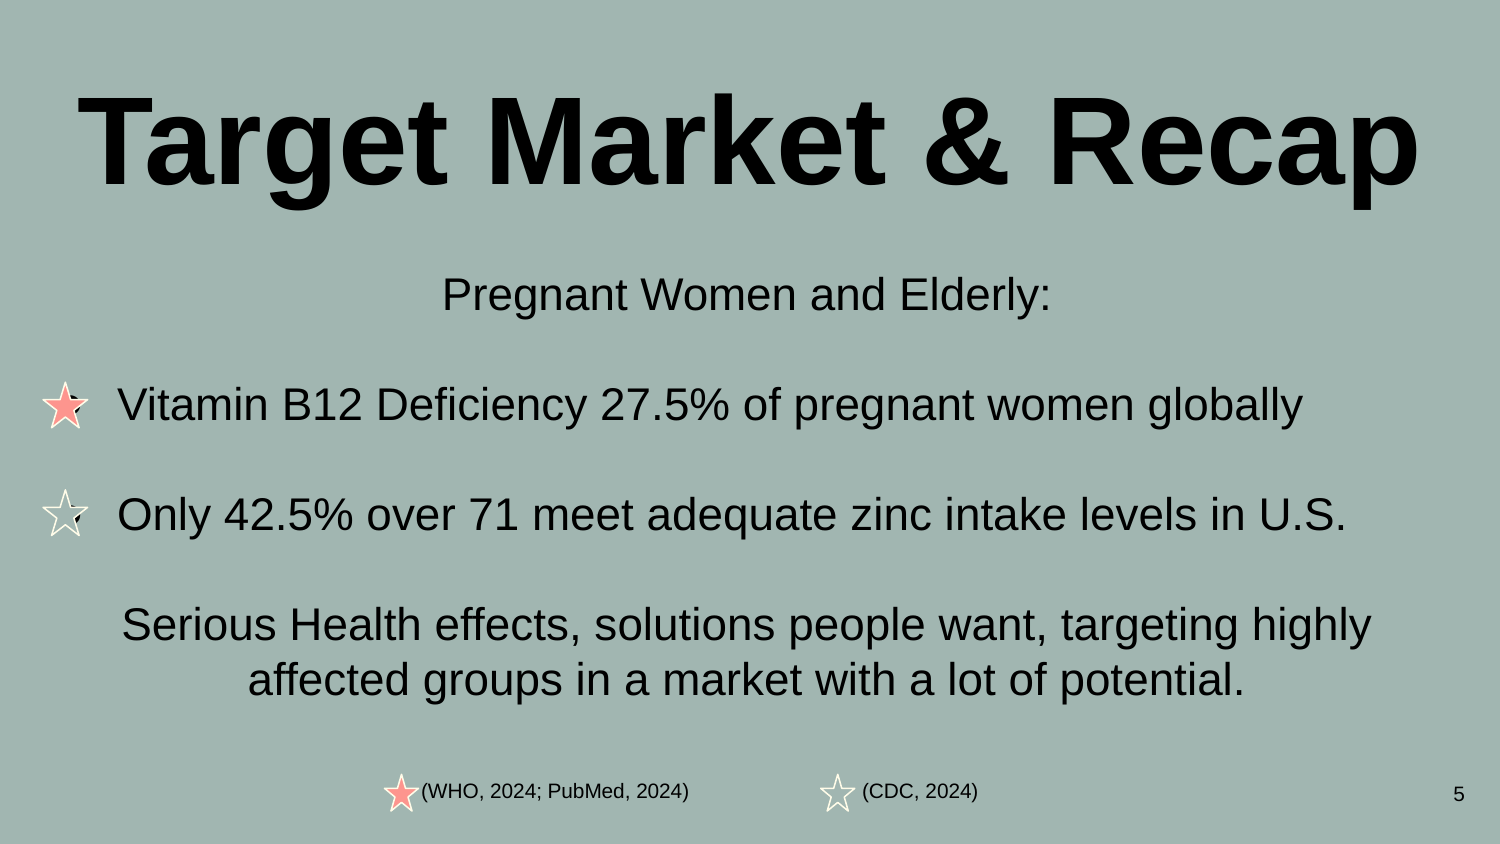

Target Market & Recap
Pregnant Women and Elderly:

Vitamin B12 Deficiency 27.5% of pregnant women globally

Only 42.5% over 71 meet adequate zinc intake levels in U.S.

Serious Health effects, solutions people want, targeting highly affected groups in a market with a lot of potential.

5
(WHO, 2024; PubMed, 2024)
(CDC, 2024)